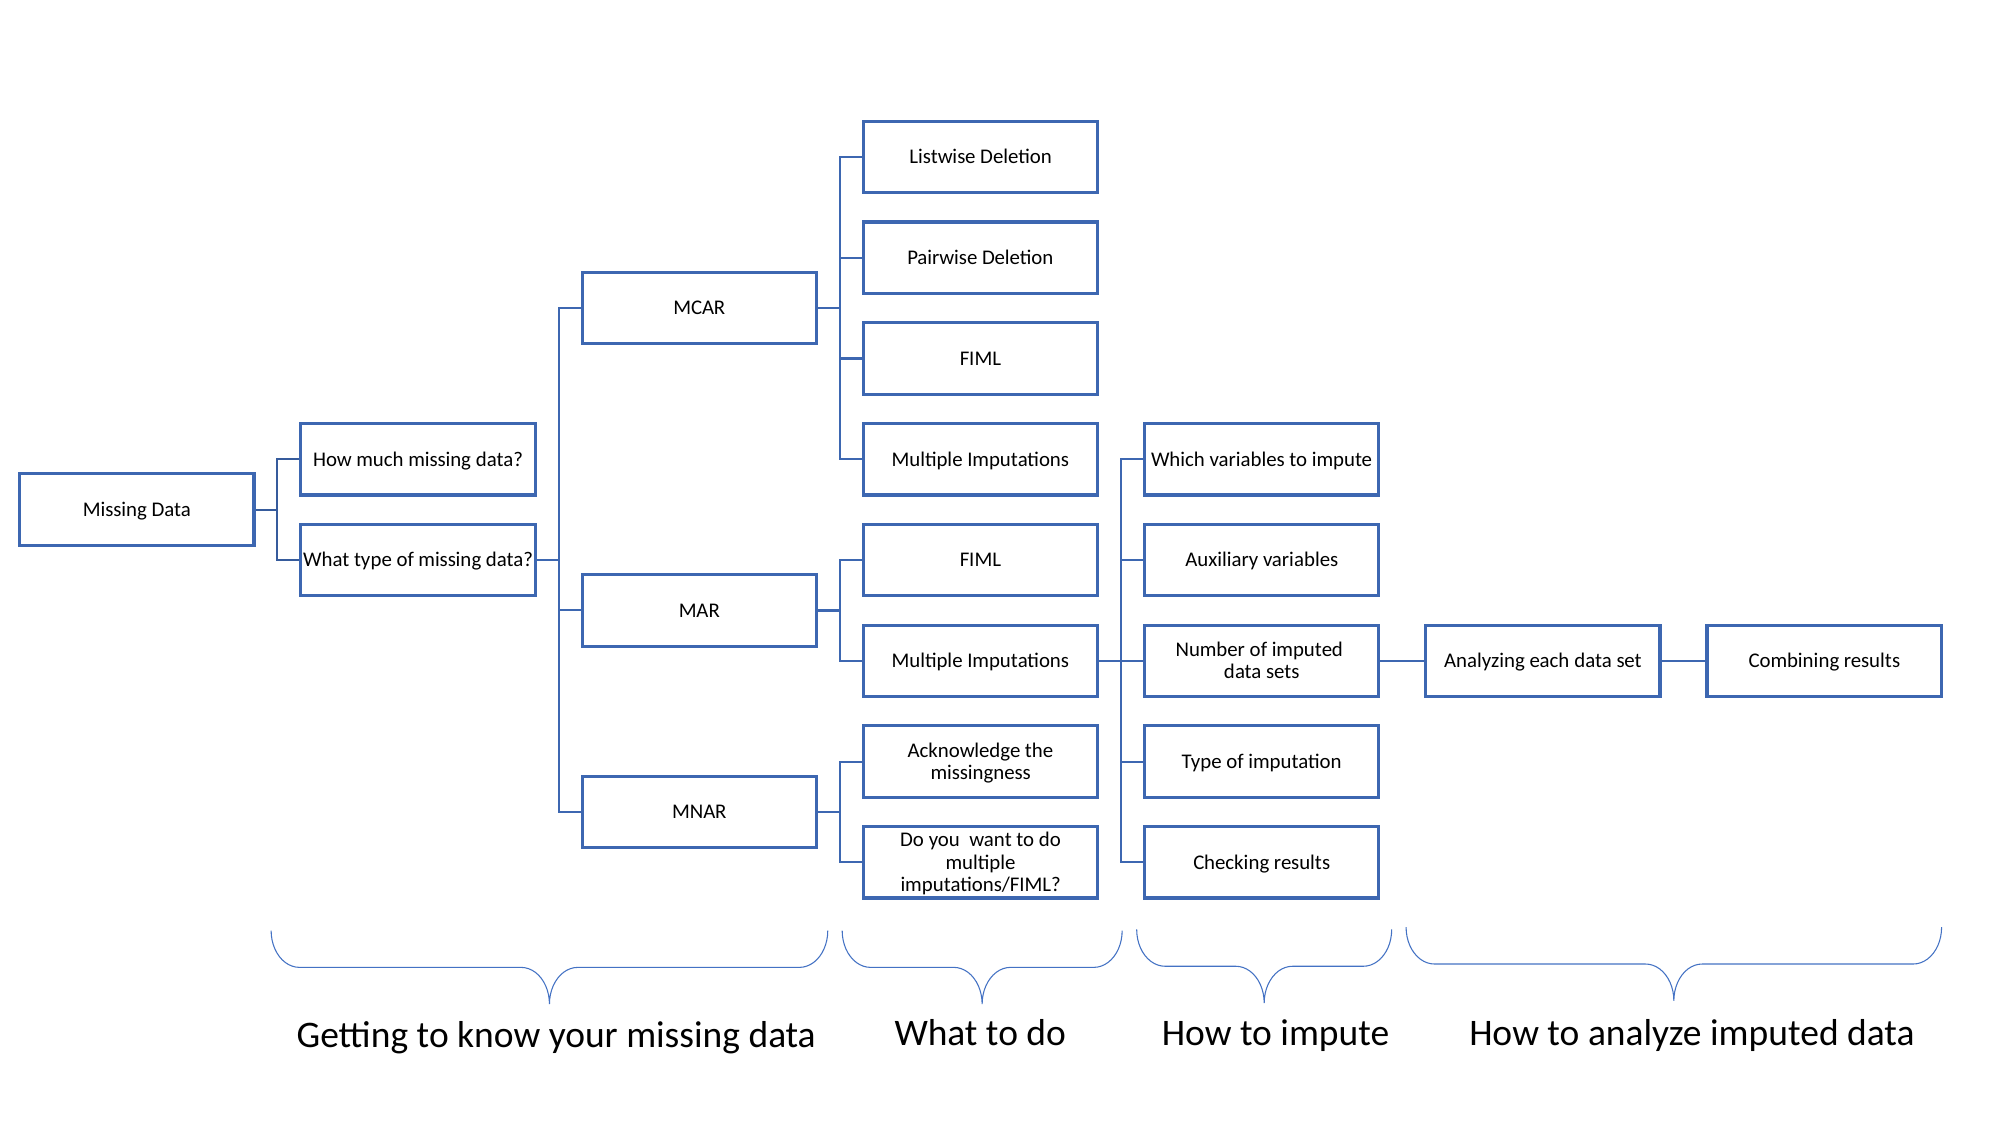

Missing Data
How much missing data?
What type of missing data?
MCAR
Listwise Deletion
Pairwise Deletion
FIML
Multiple Imputations
MAR
FIML
Multiple Imputations
Which variables to impute
Auxiliary variables
Number of imputed
data sets
Analyzing each data set
Combining results
Type of imputation
Checking results
MNAR
Acknowledge the missingness
Do you  want to do multiple imputations/FIML?

What to do
How to impute
How to analyze imputed data
Getting to know your missing data